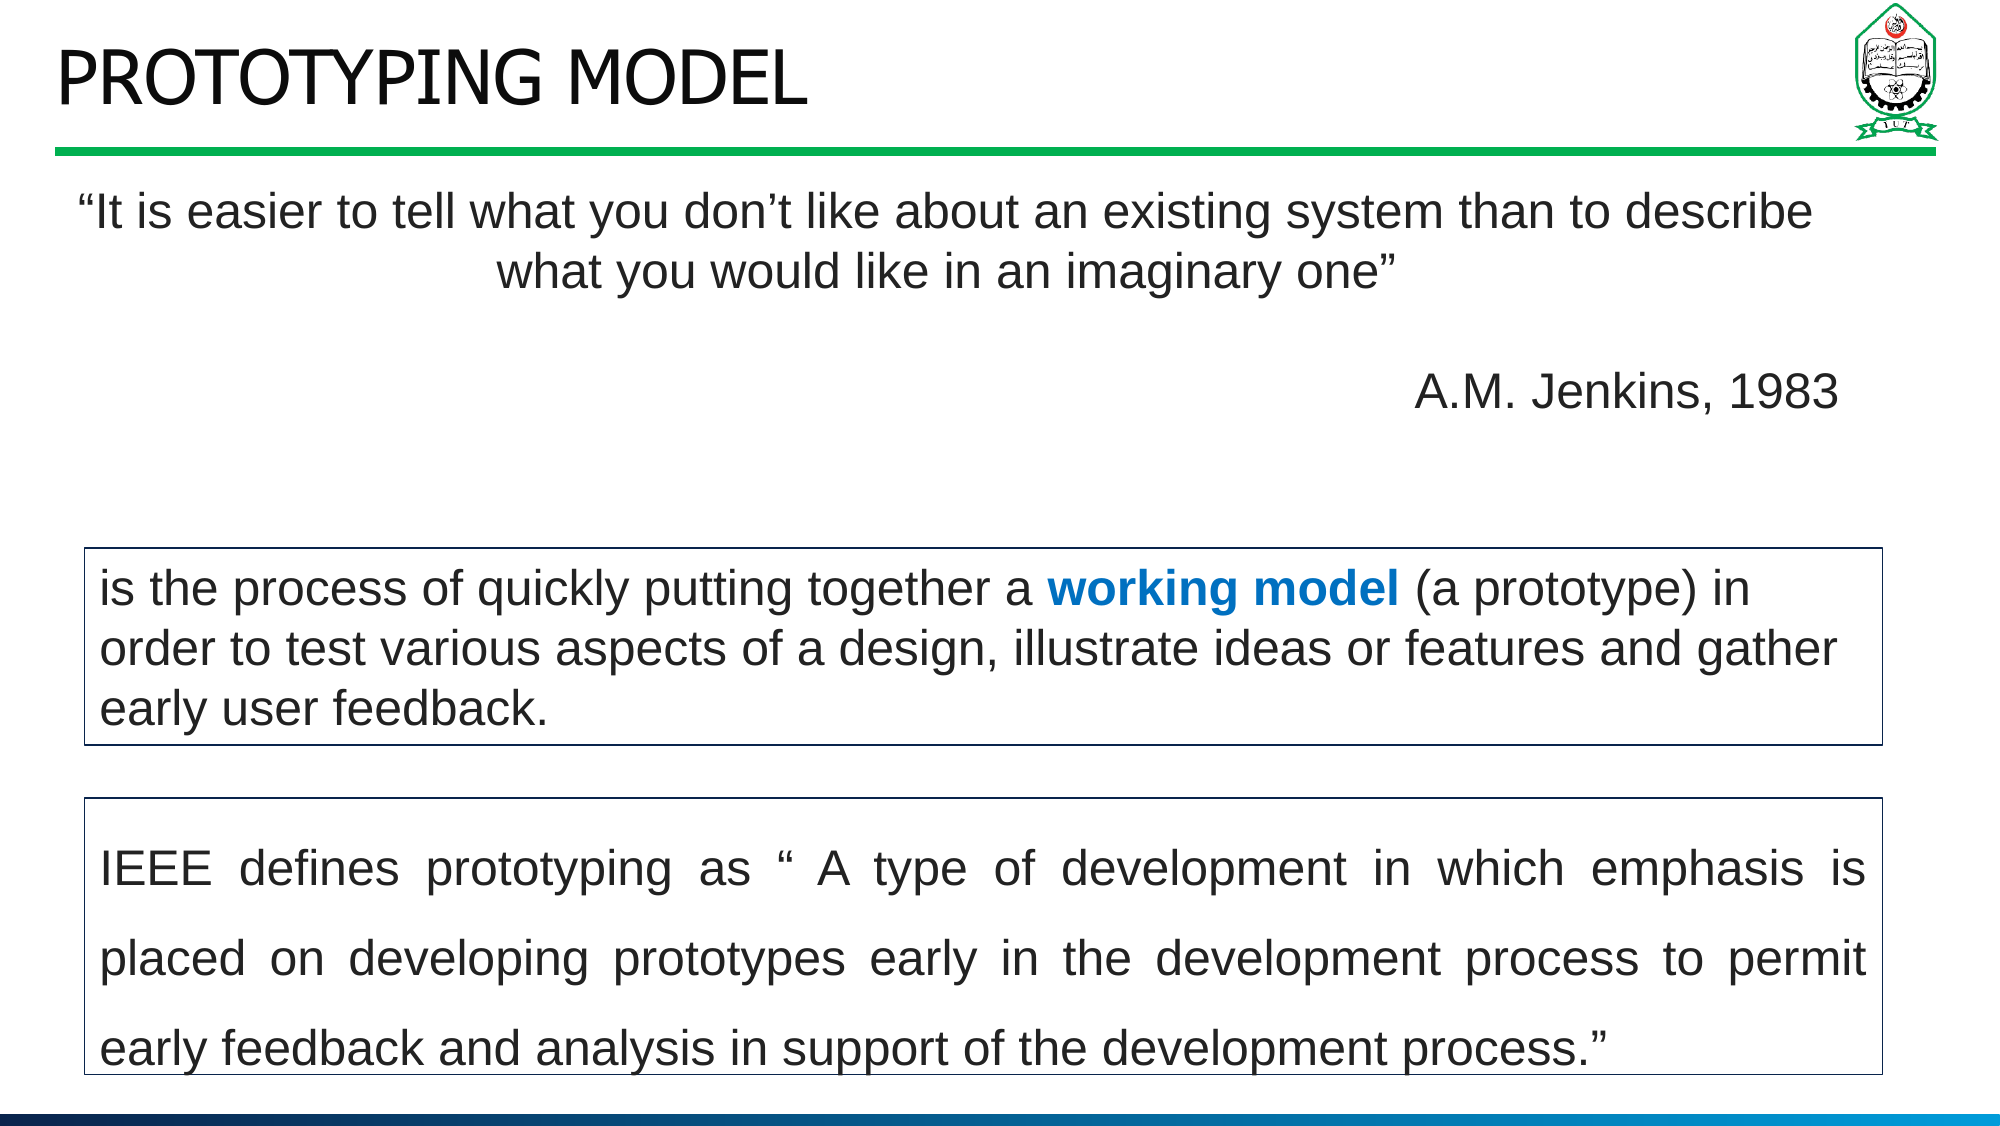

# Prototyping Model
“It is easier to tell what you don’t like about an existing system than to describe what you would like in an imaginary one”

				A.M. Jenkins, 1983

is the process of quickly putting together a working model (a prototype) in order to test various aspects of a design, illustrate ideas or features and gather early user feedback.
IEEE defines prototyping as “ A type of development in which emphasis is placed on developing prototypes early in the development process to permit early feedback and analysis in support of the development process.”